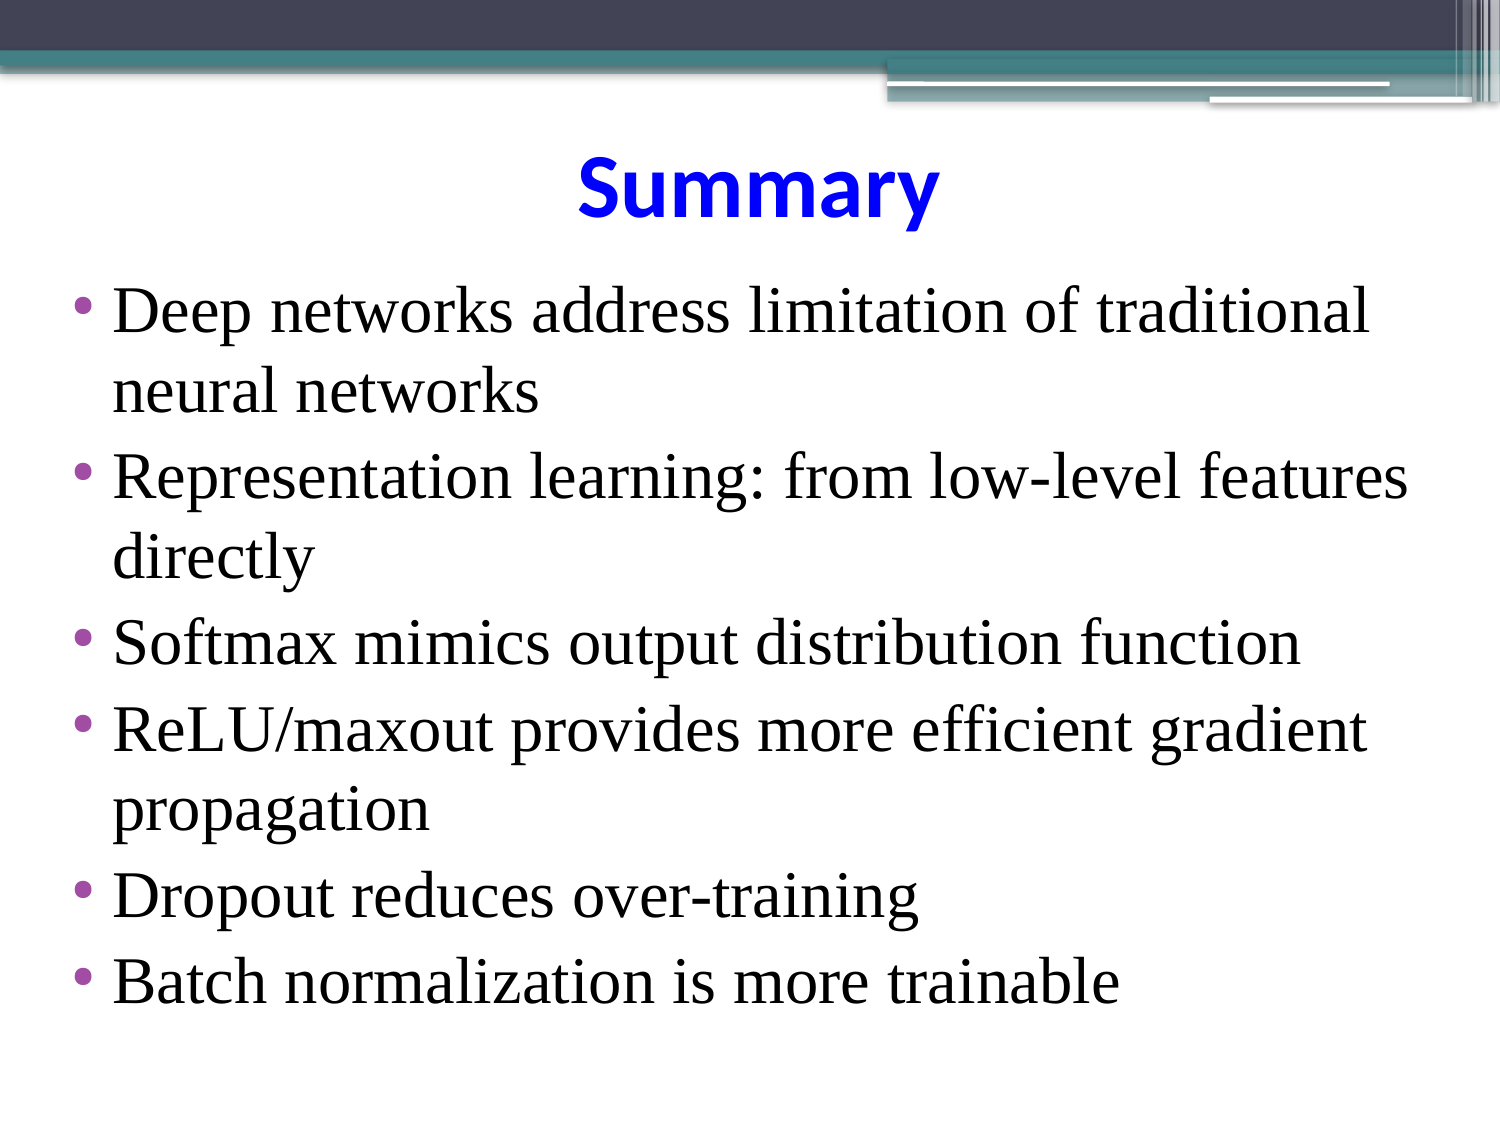

# Summary
Deep networks address limitation of traditional neural networks
Representation learning: from low-level features directly
Softmax mimics output distribution function
ReLU/maxout provides more efficient gradient propagation
Dropout reduces over-training
Batch normalization is more trainable